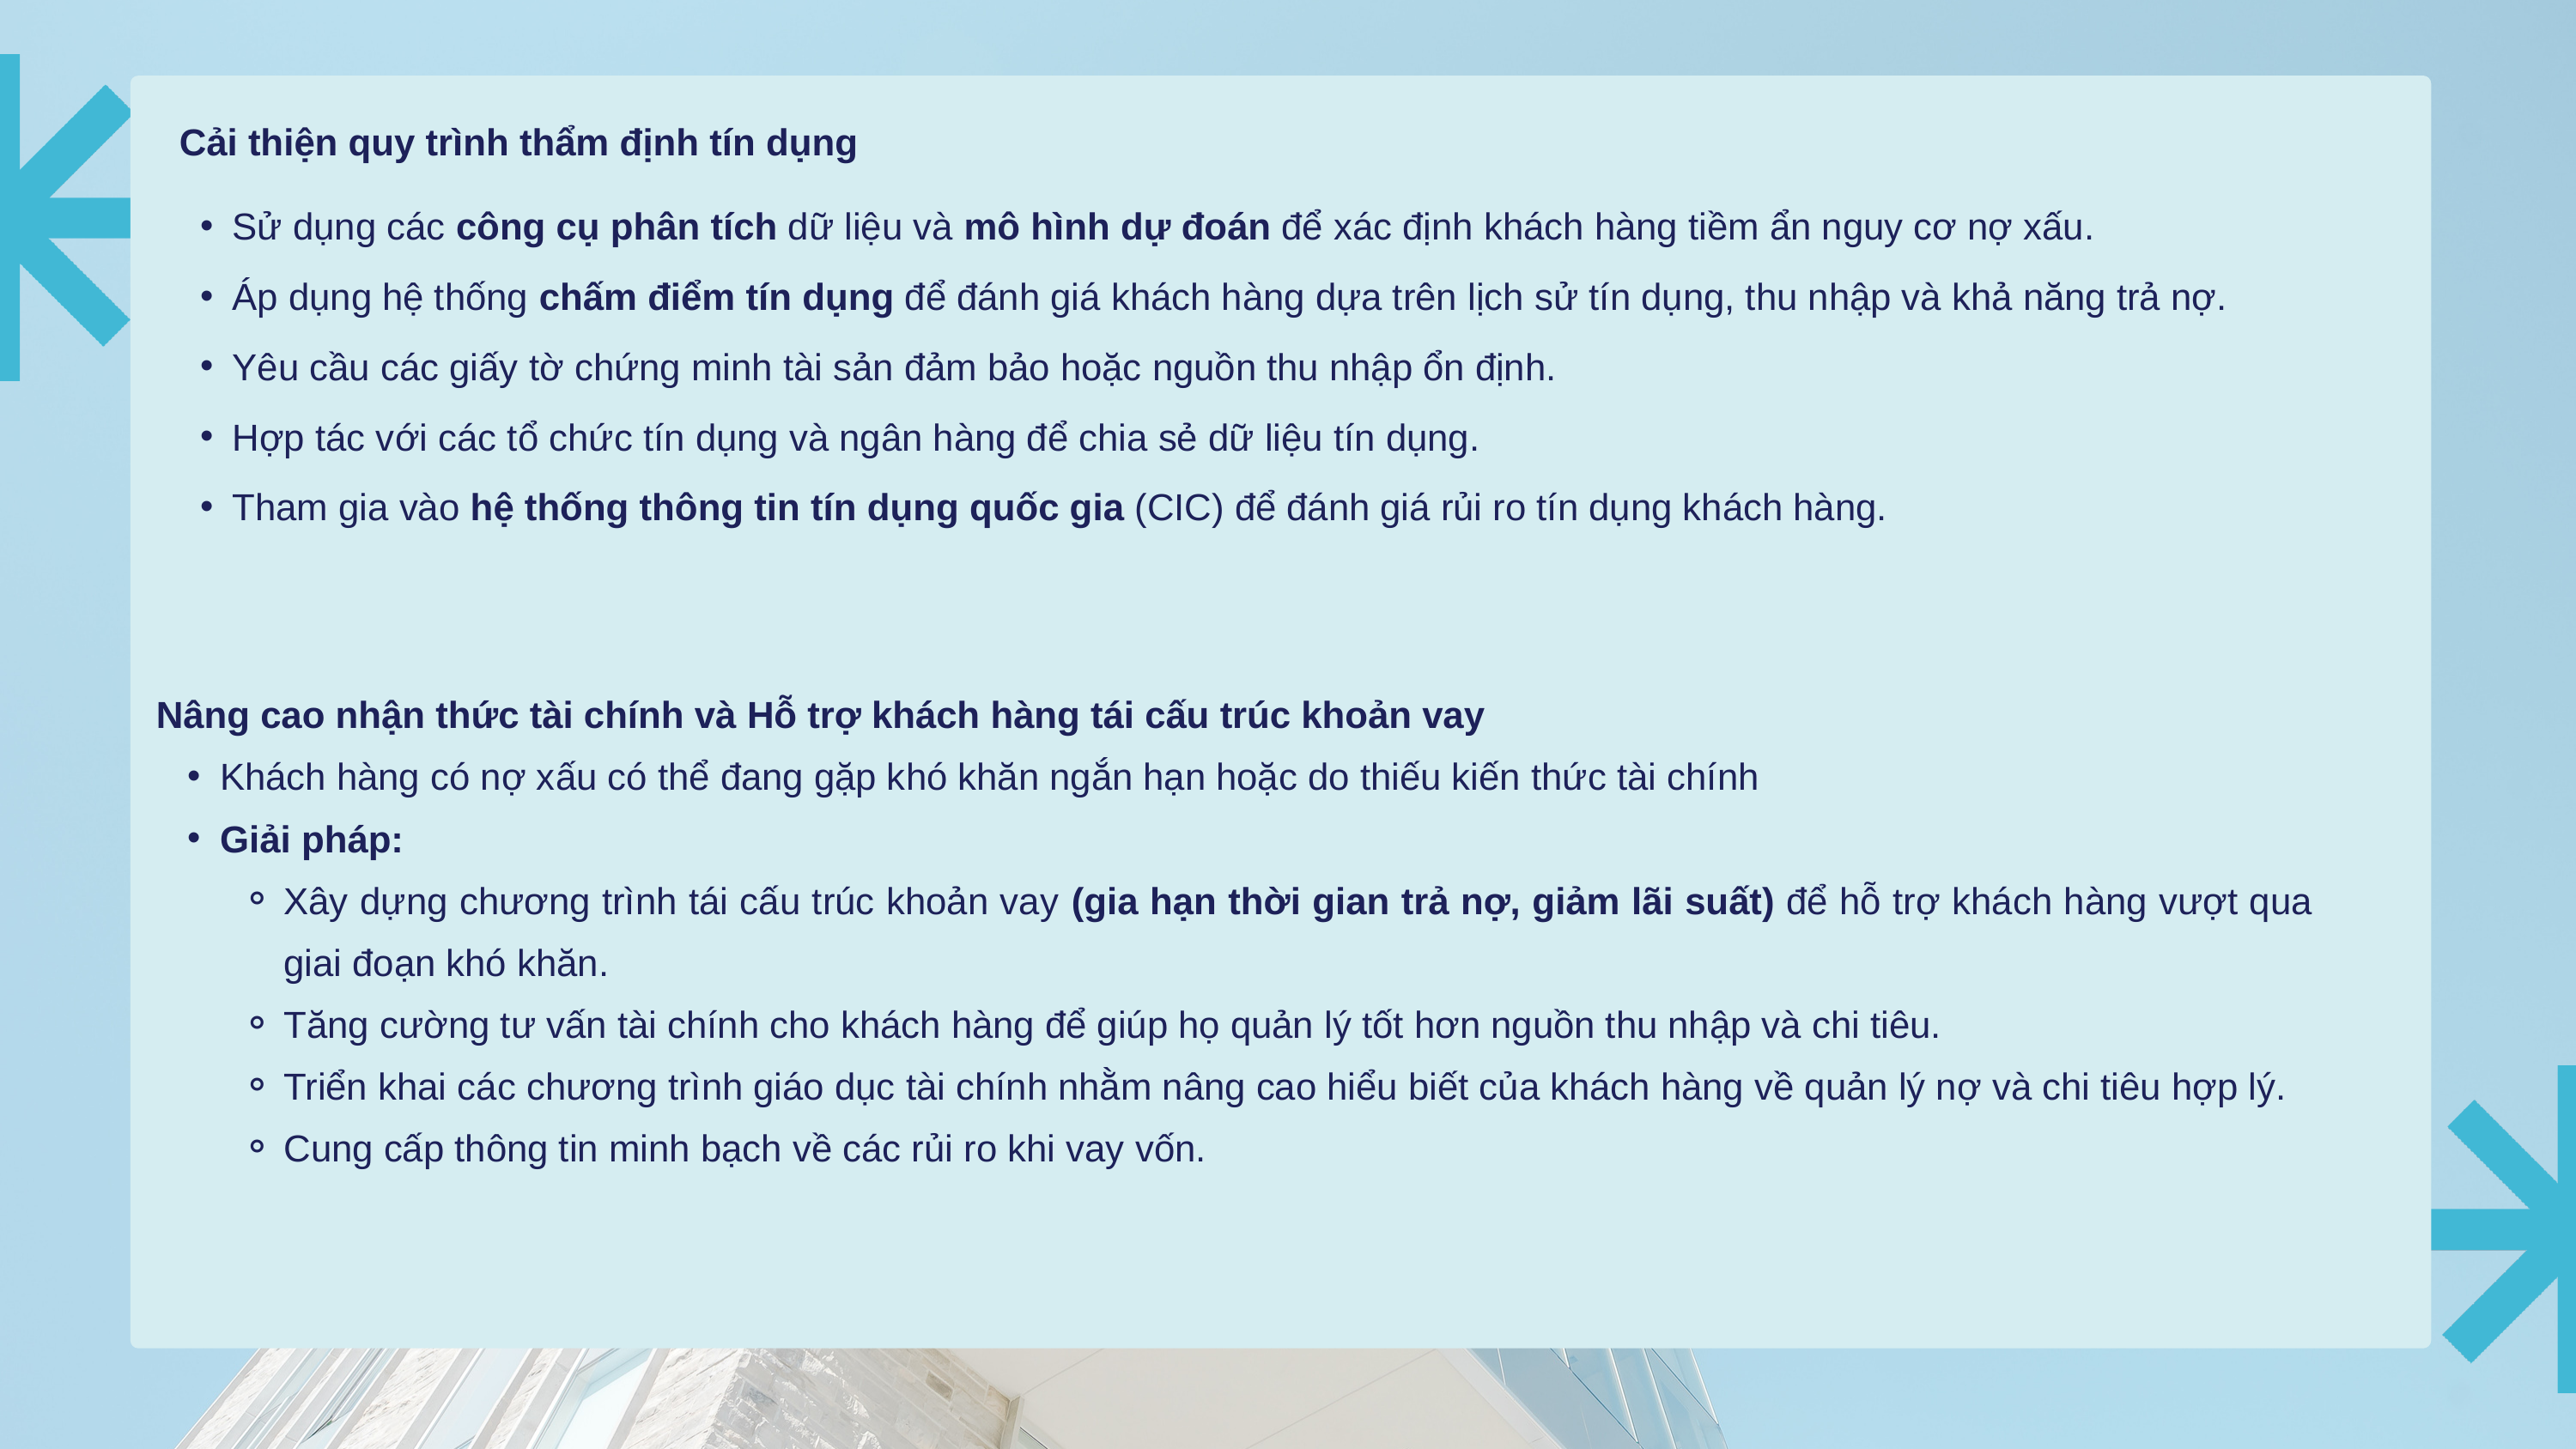

Cải thiện quy trình thẩm định tín dụng
Sử dụng các công cụ phân tích dữ liệu và mô hình dự đoán để xác định khách hàng tiềm ẩn nguy cơ nợ xấu.
Áp dụng hệ thống chấm điểm tín dụng để đánh giá khách hàng dựa trên lịch sử tín dụng, thu nhập và khả năng trả nợ.
Yêu cầu các giấy tờ chứng minh tài sản đảm bảo hoặc nguồn thu nhập ổn định.
Hợp tác với các tổ chức tín dụng và ngân hàng để chia sẻ dữ liệu tín dụng.
Tham gia vào hệ thống thông tin tín dụng quốc gia (CIC) để đánh giá rủi ro tín dụng khách hàng.

Nâng cao nhận thức tài chính và Hỗ trợ khách hàng tái cấu trúc khoản vay
Khách hàng có nợ xấu có thể đang gặp khó khăn ngắn hạn hoặc do thiếu kiến thức tài chính
Giải pháp:
Xây dựng chương trình tái cấu trúc khoản vay (gia hạn thời gian trả nợ, giảm lãi suất) để hỗ trợ khách hàng vượt qua giai đoạn khó khăn.
Tăng cường tư vấn tài chính cho khách hàng để giúp họ quản lý tốt hơn nguồn thu nhập và chi tiêu.
Triển khai các chương trình giáo dục tài chính nhằm nâng cao hiểu biết của khách hàng về quản lý nợ và chi tiêu hợp lý.
Cung cấp thông tin minh bạch về các rủi ro khi vay vốn.